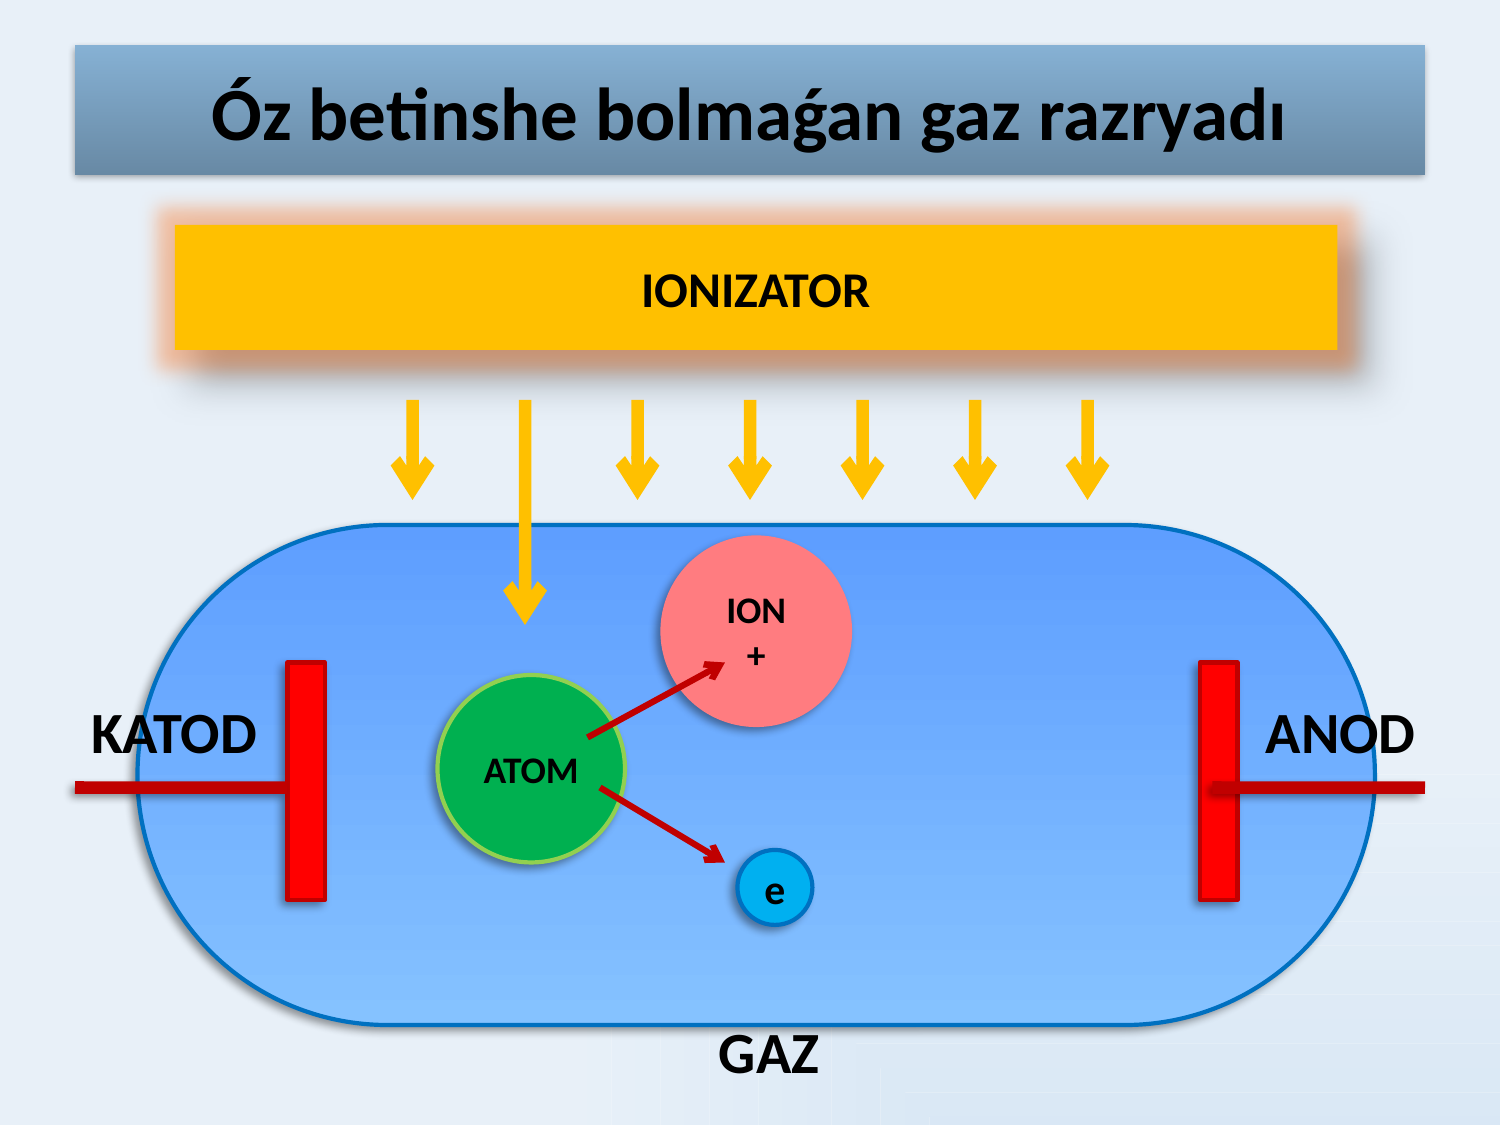

# Óz betinshe bolmaǵan gaz razryadı
IONIZATOR

ION
+

ATOM
KATOD
ANOD
е
GAZ